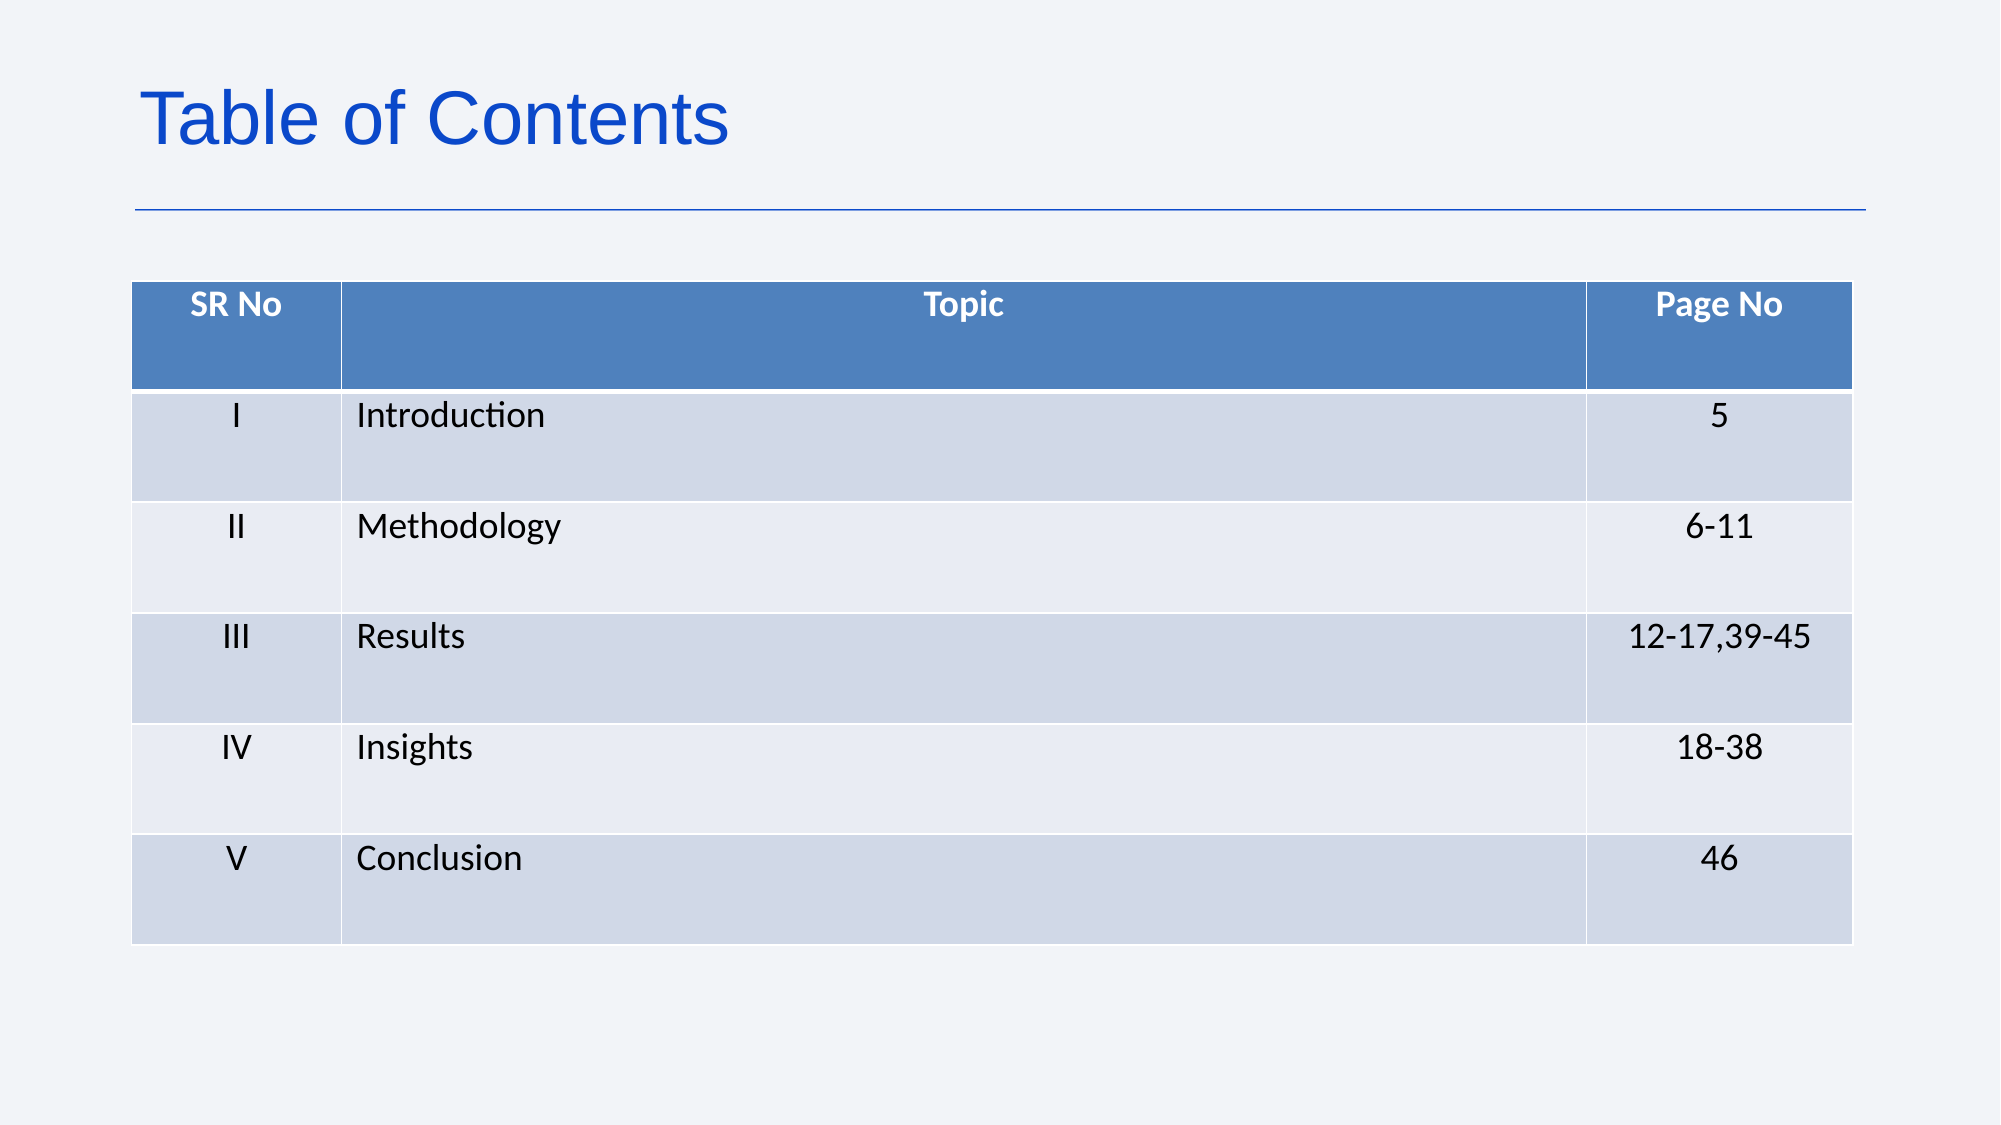

# Table of Contents
| SR No | Topic | Page No |
| --- | --- | --- |
| I | Introduction | 5 |
| II | Methodology | 6-11 |
| III | Results | 12-17,39-45 |
| IV | Insights | 18-38 |
| V | Conclusion | 46 |